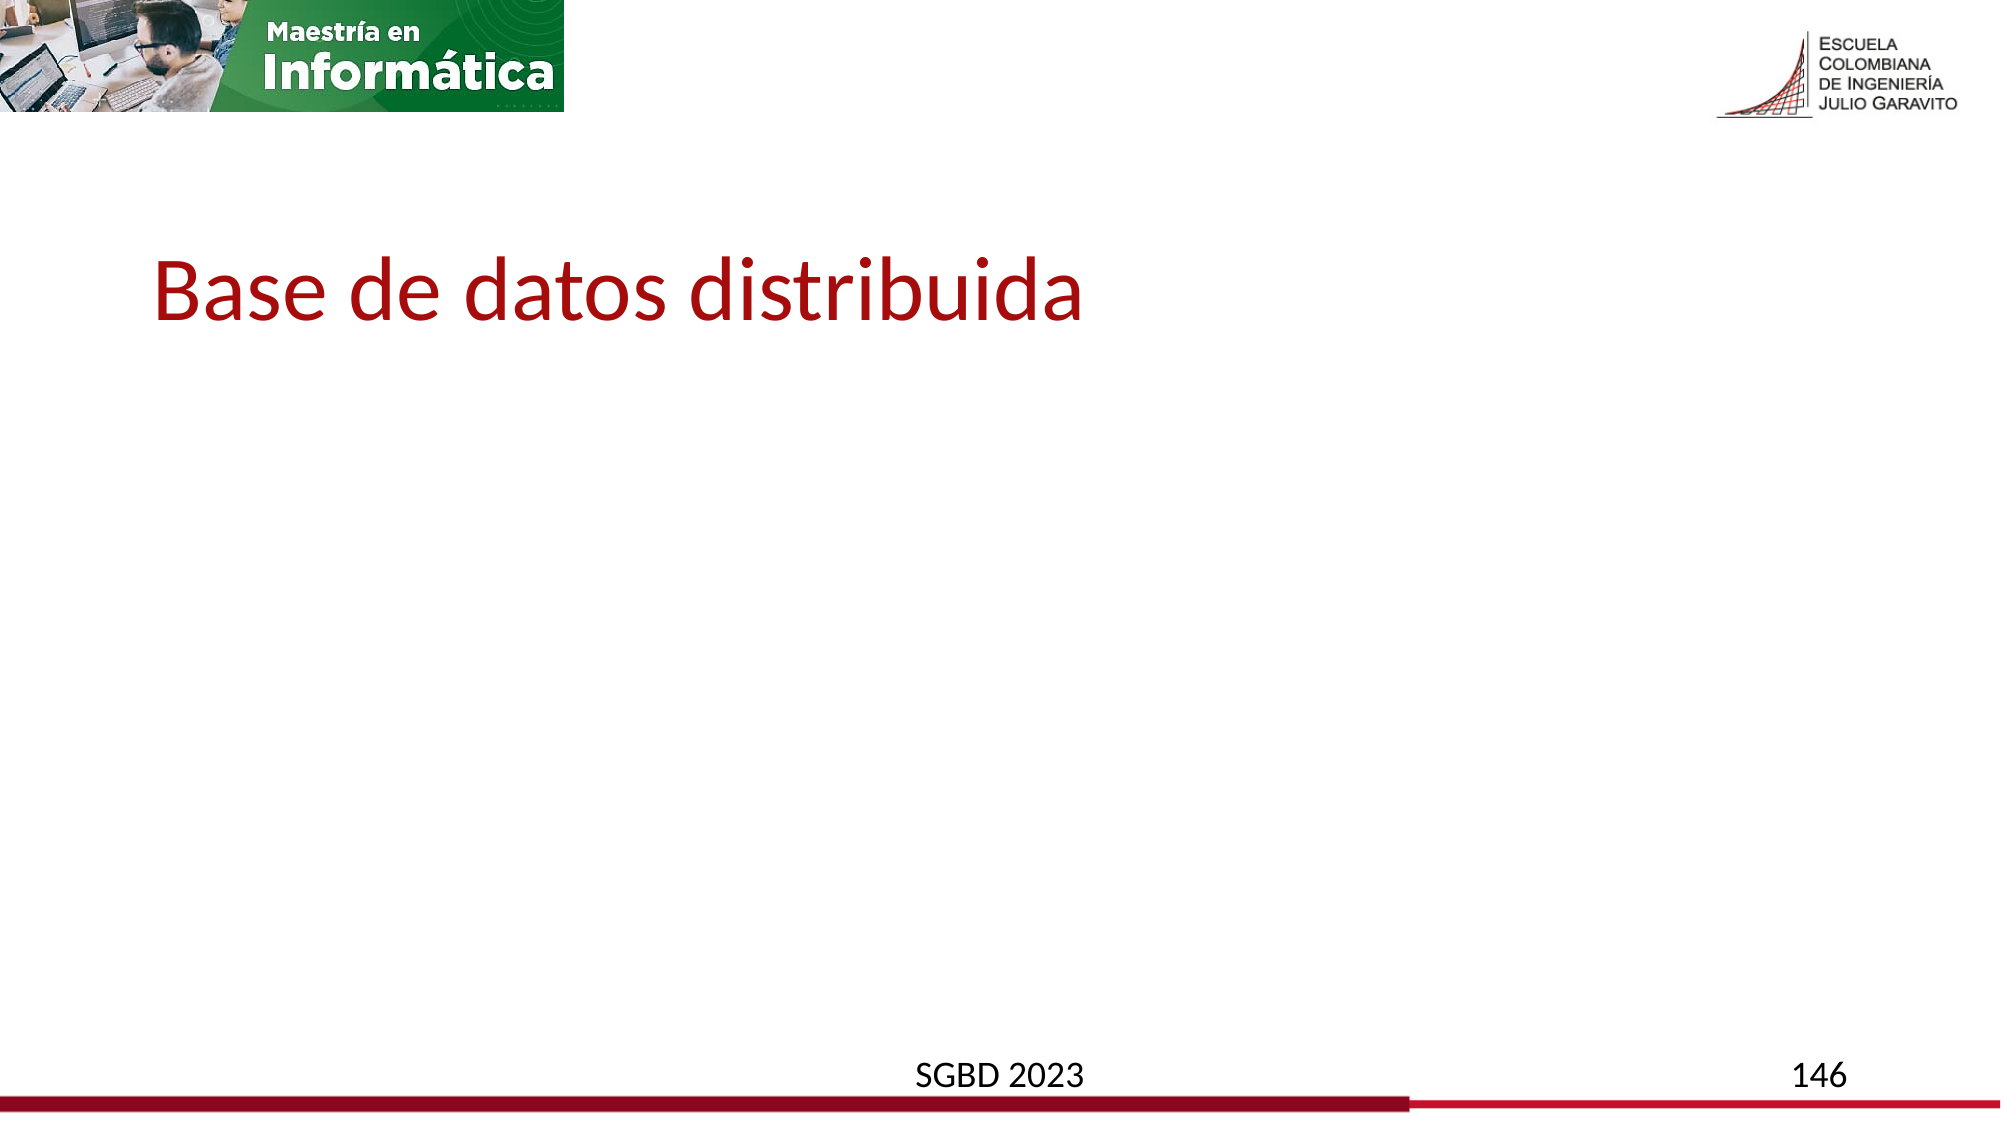

# Base de datos distribuida

SGBD 2023
146